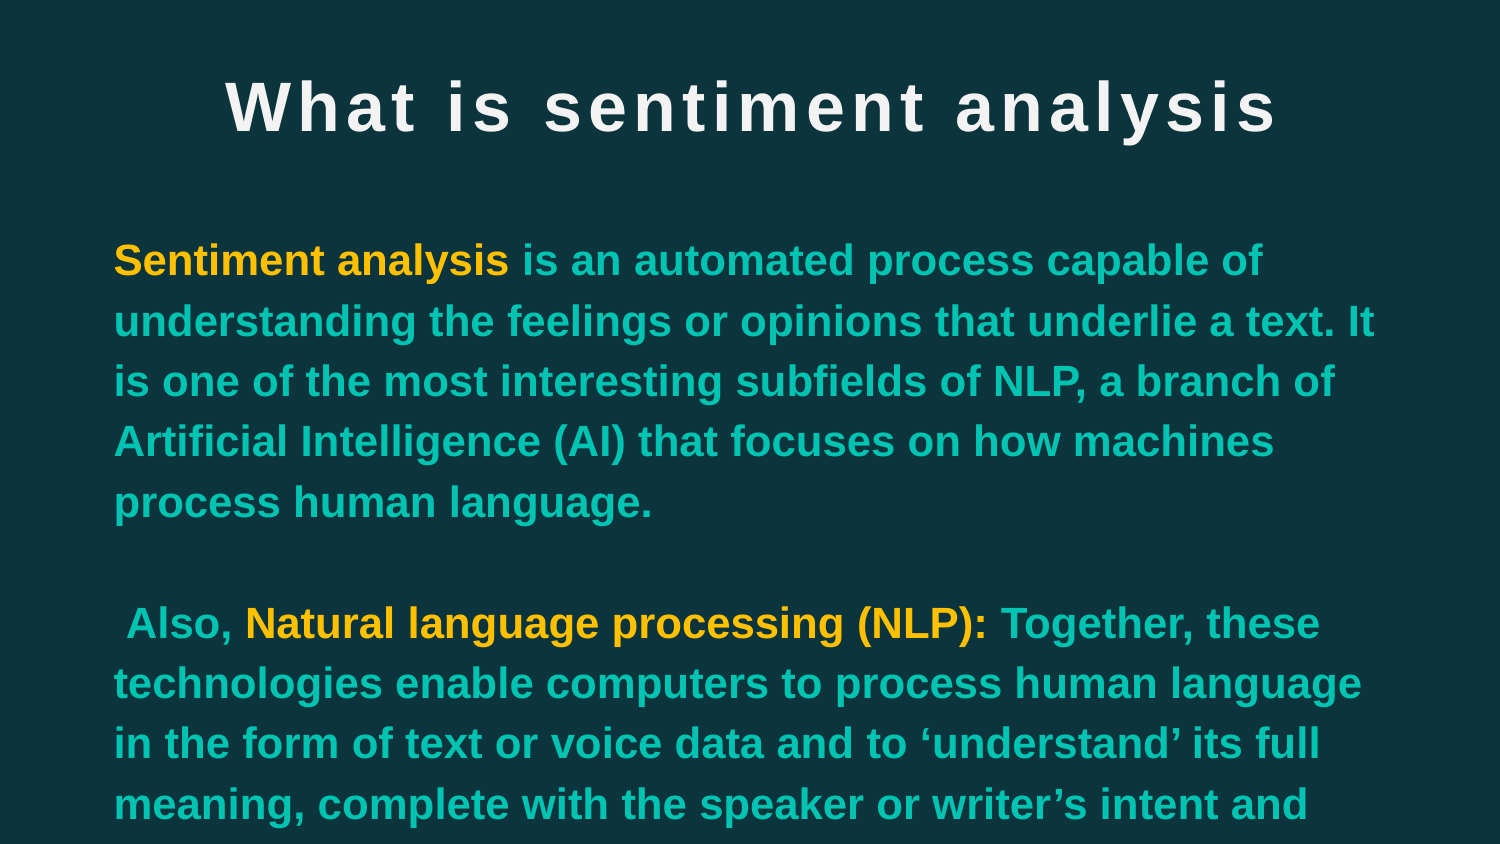

# What is sentiment analysis
Sentiment analysis is an automated process capable of understanding the feelings or opinions that underlie a text. It is one of the most interesting subfields of NLP, a branch of Artificial Intelligence (AI) that focuses on how machines process human language.

 Also, Natural language processing (NLP): Together, these technologies enable computers to process human language in the form of text or voice data and to ‘understand’ its full meaning, complete with the speaker or writer’s intent and sentiment.